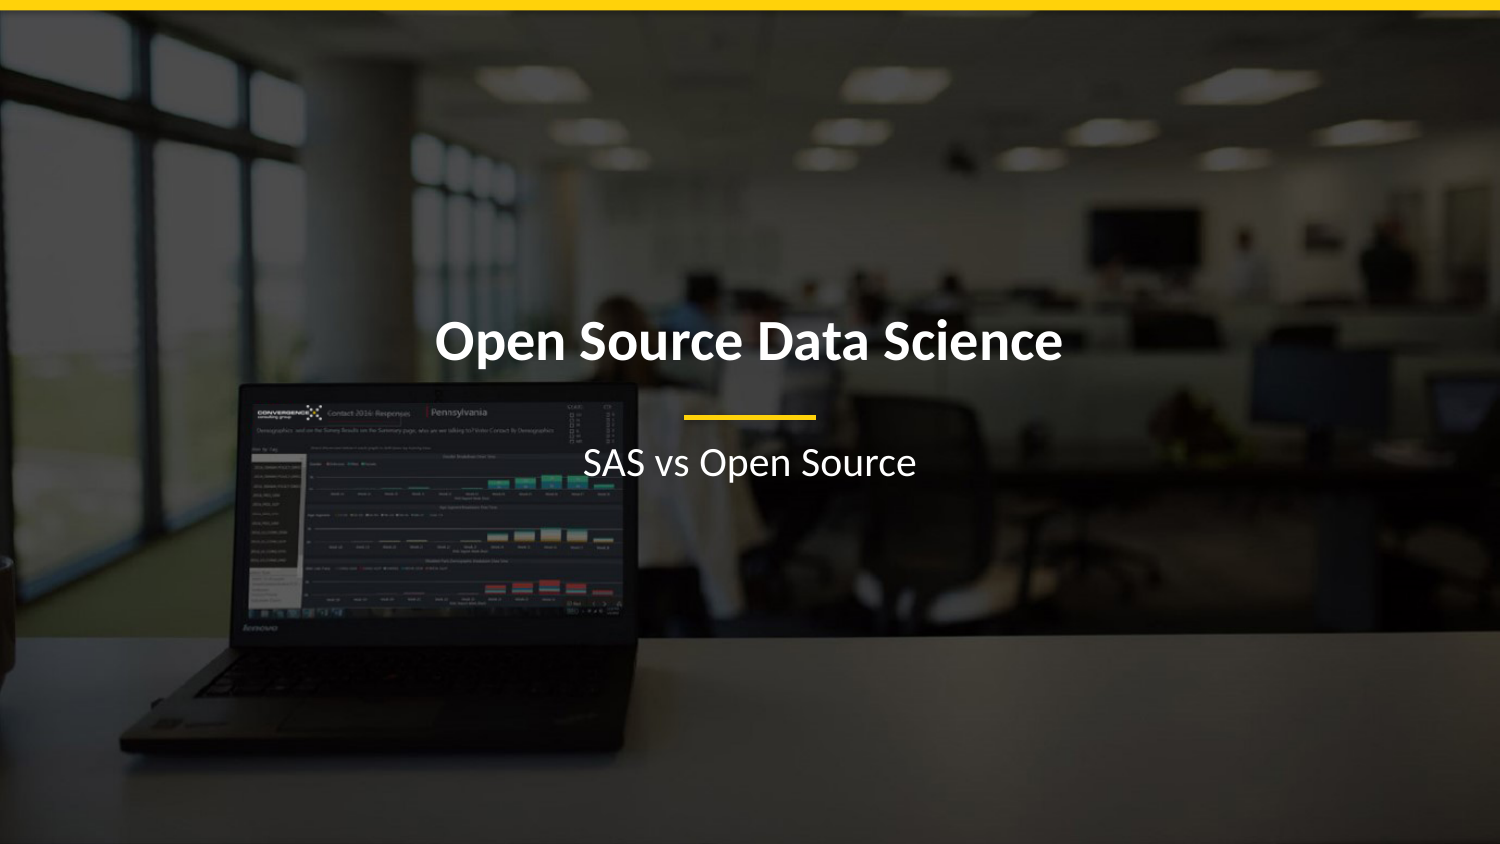

# Open Source Data Science
SAS vs Open Source